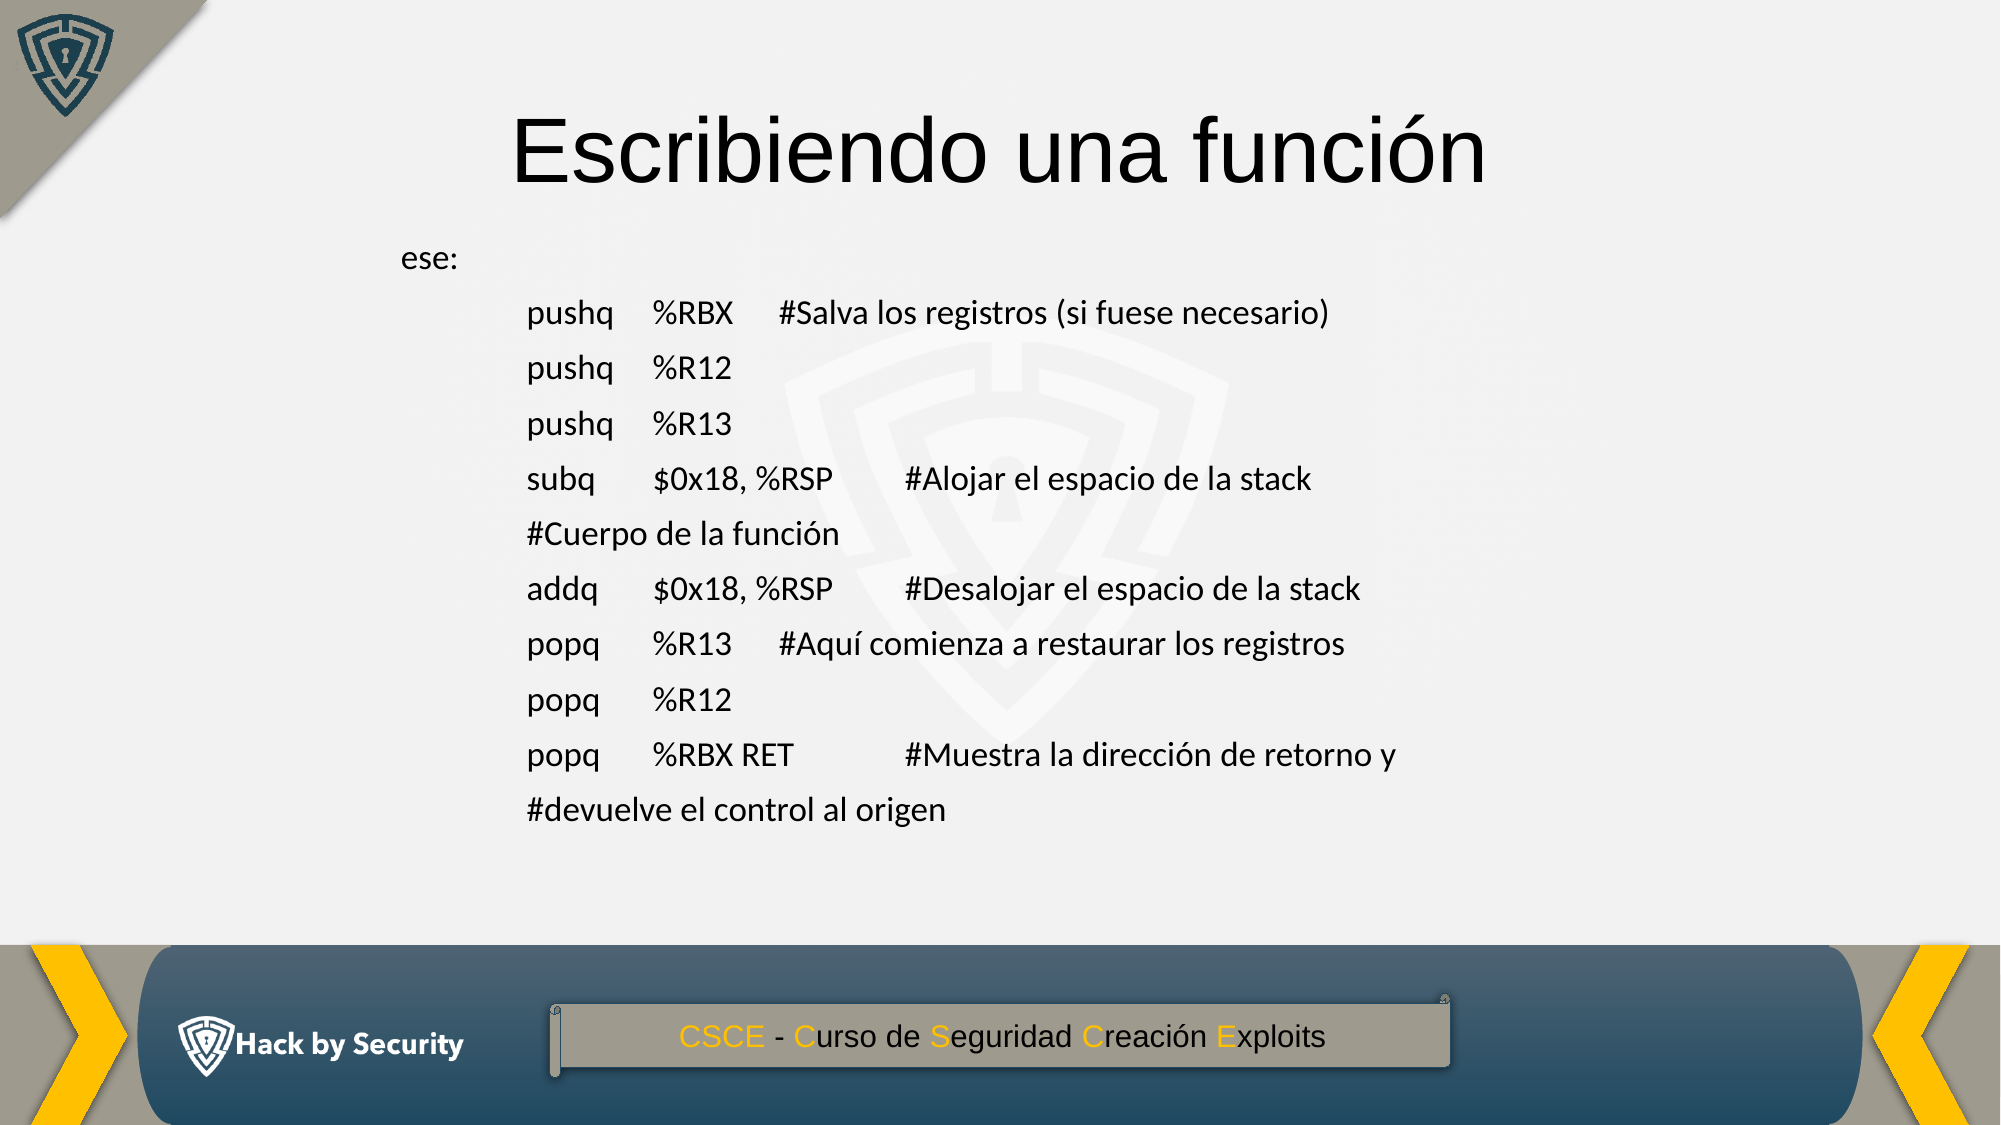

Escribiendo una función
ese:
	pushq	%RBX		#Salva los registros (si fuese necesario)
	pushq	%R12
	pushq	%R13
	subq	$0x18, %RSP	#Alojar el espacio de la stack
	#Cuerpo de la función
	addq	$0x18, %RSP	#Desalojar el espacio de la stack
	popq	%R13		#Aquí comienza a restaurar los registros
	popq	%R12
	popq	%RBX RET	#Muestra la dirección de retorno y
				#devuelve el control al origen